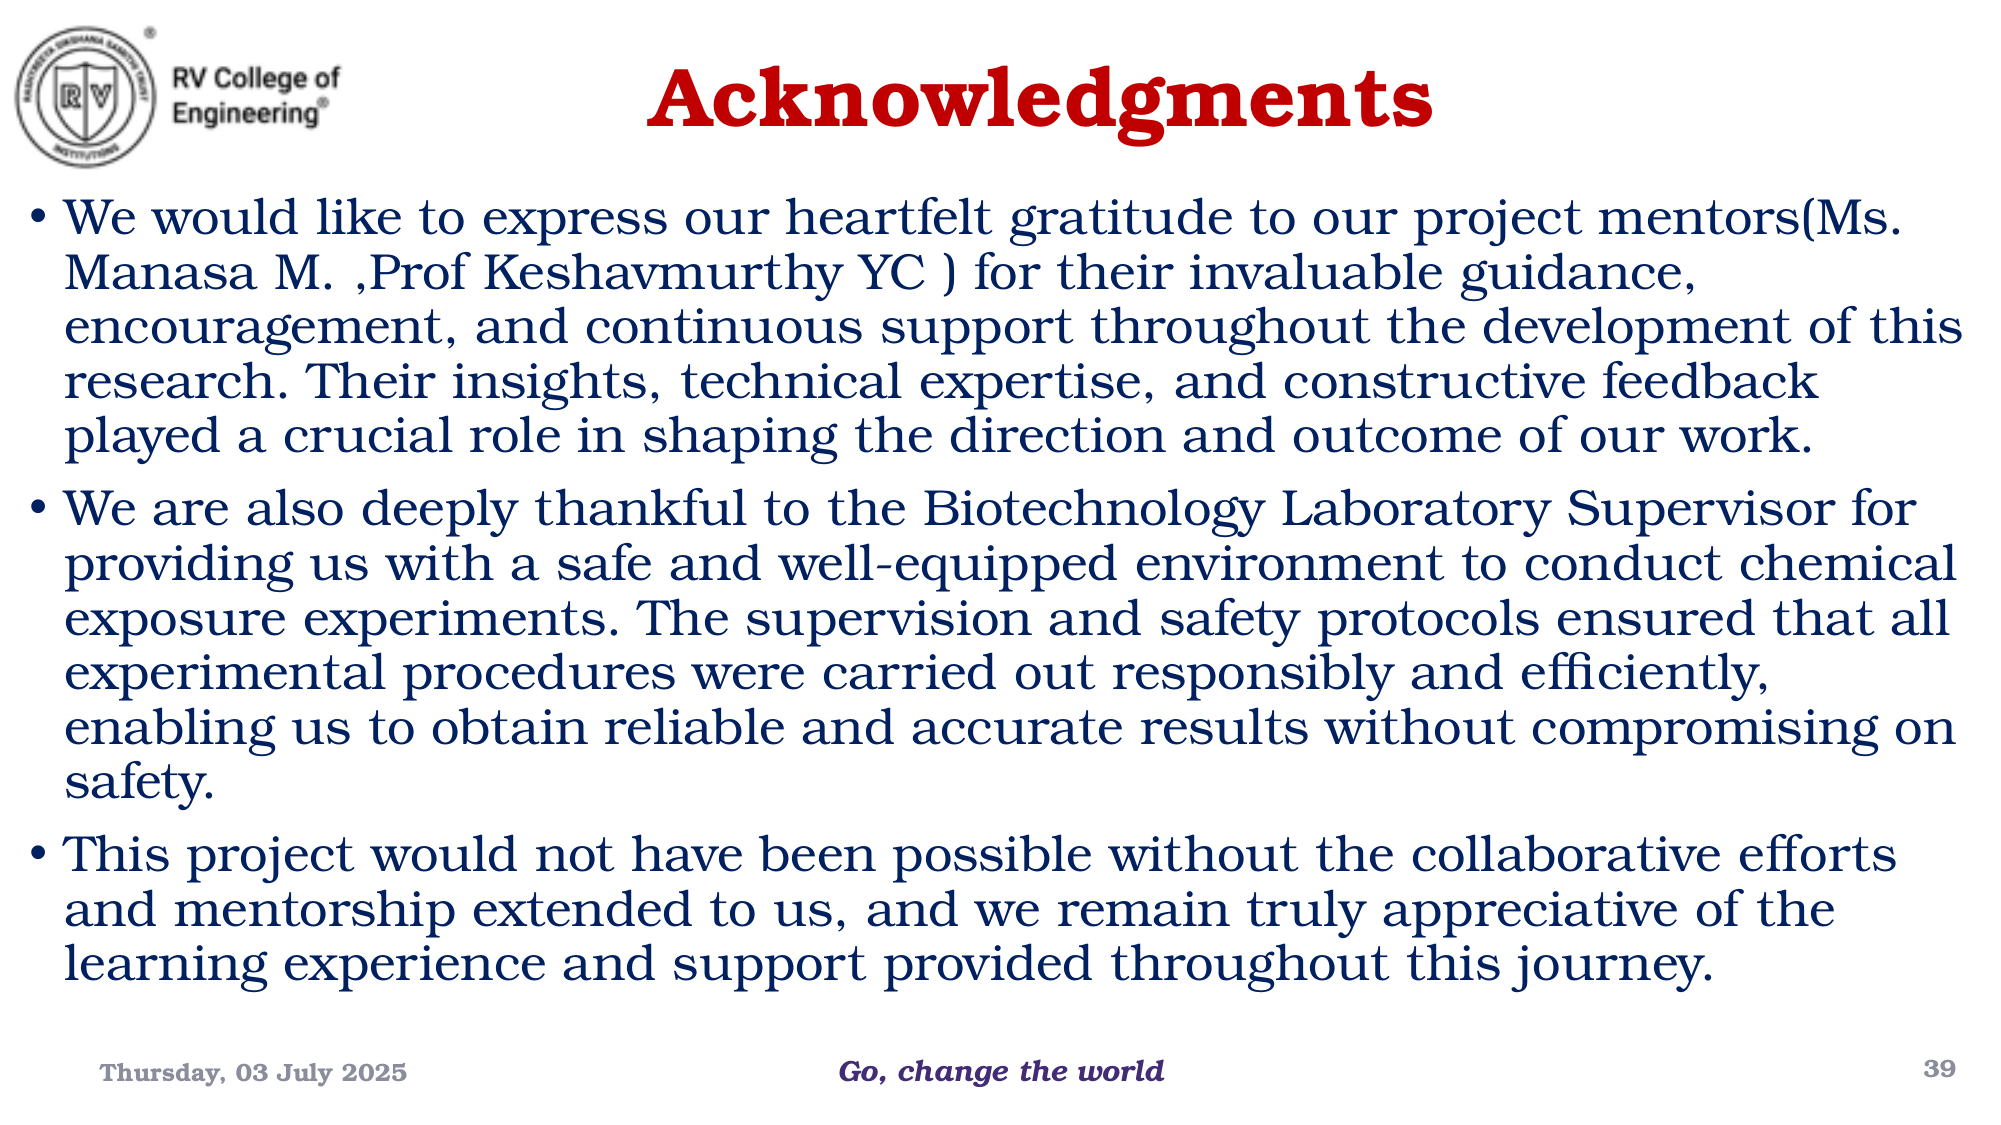

Acknowledgments
We would like to express our heartfelt gratitude to our project mentors(Ms. Manasa M. ,Prof Keshavmurthy YC ) for their invaluable guidance, encouragement, and continuous support throughout the development of this research. Their insights, technical expertise, and constructive feedback played a crucial role in shaping the direction and outcome of our work.
We are also deeply thankful to the Biotechnology Laboratory Supervisor for providing us with a safe and well-equipped environment to conduct chemical exposure experiments. The supervision and safety protocols ensured that all experimental procedures were carried out responsibly and efficiently, enabling us to obtain reliable and accurate results without compromising on safety.
This project would not have been possible without the collaborative efforts and mentorship extended to us, and we remain truly appreciative of the learning experience and support provided throughout this journey.

Thursday, 03 July 2025
39